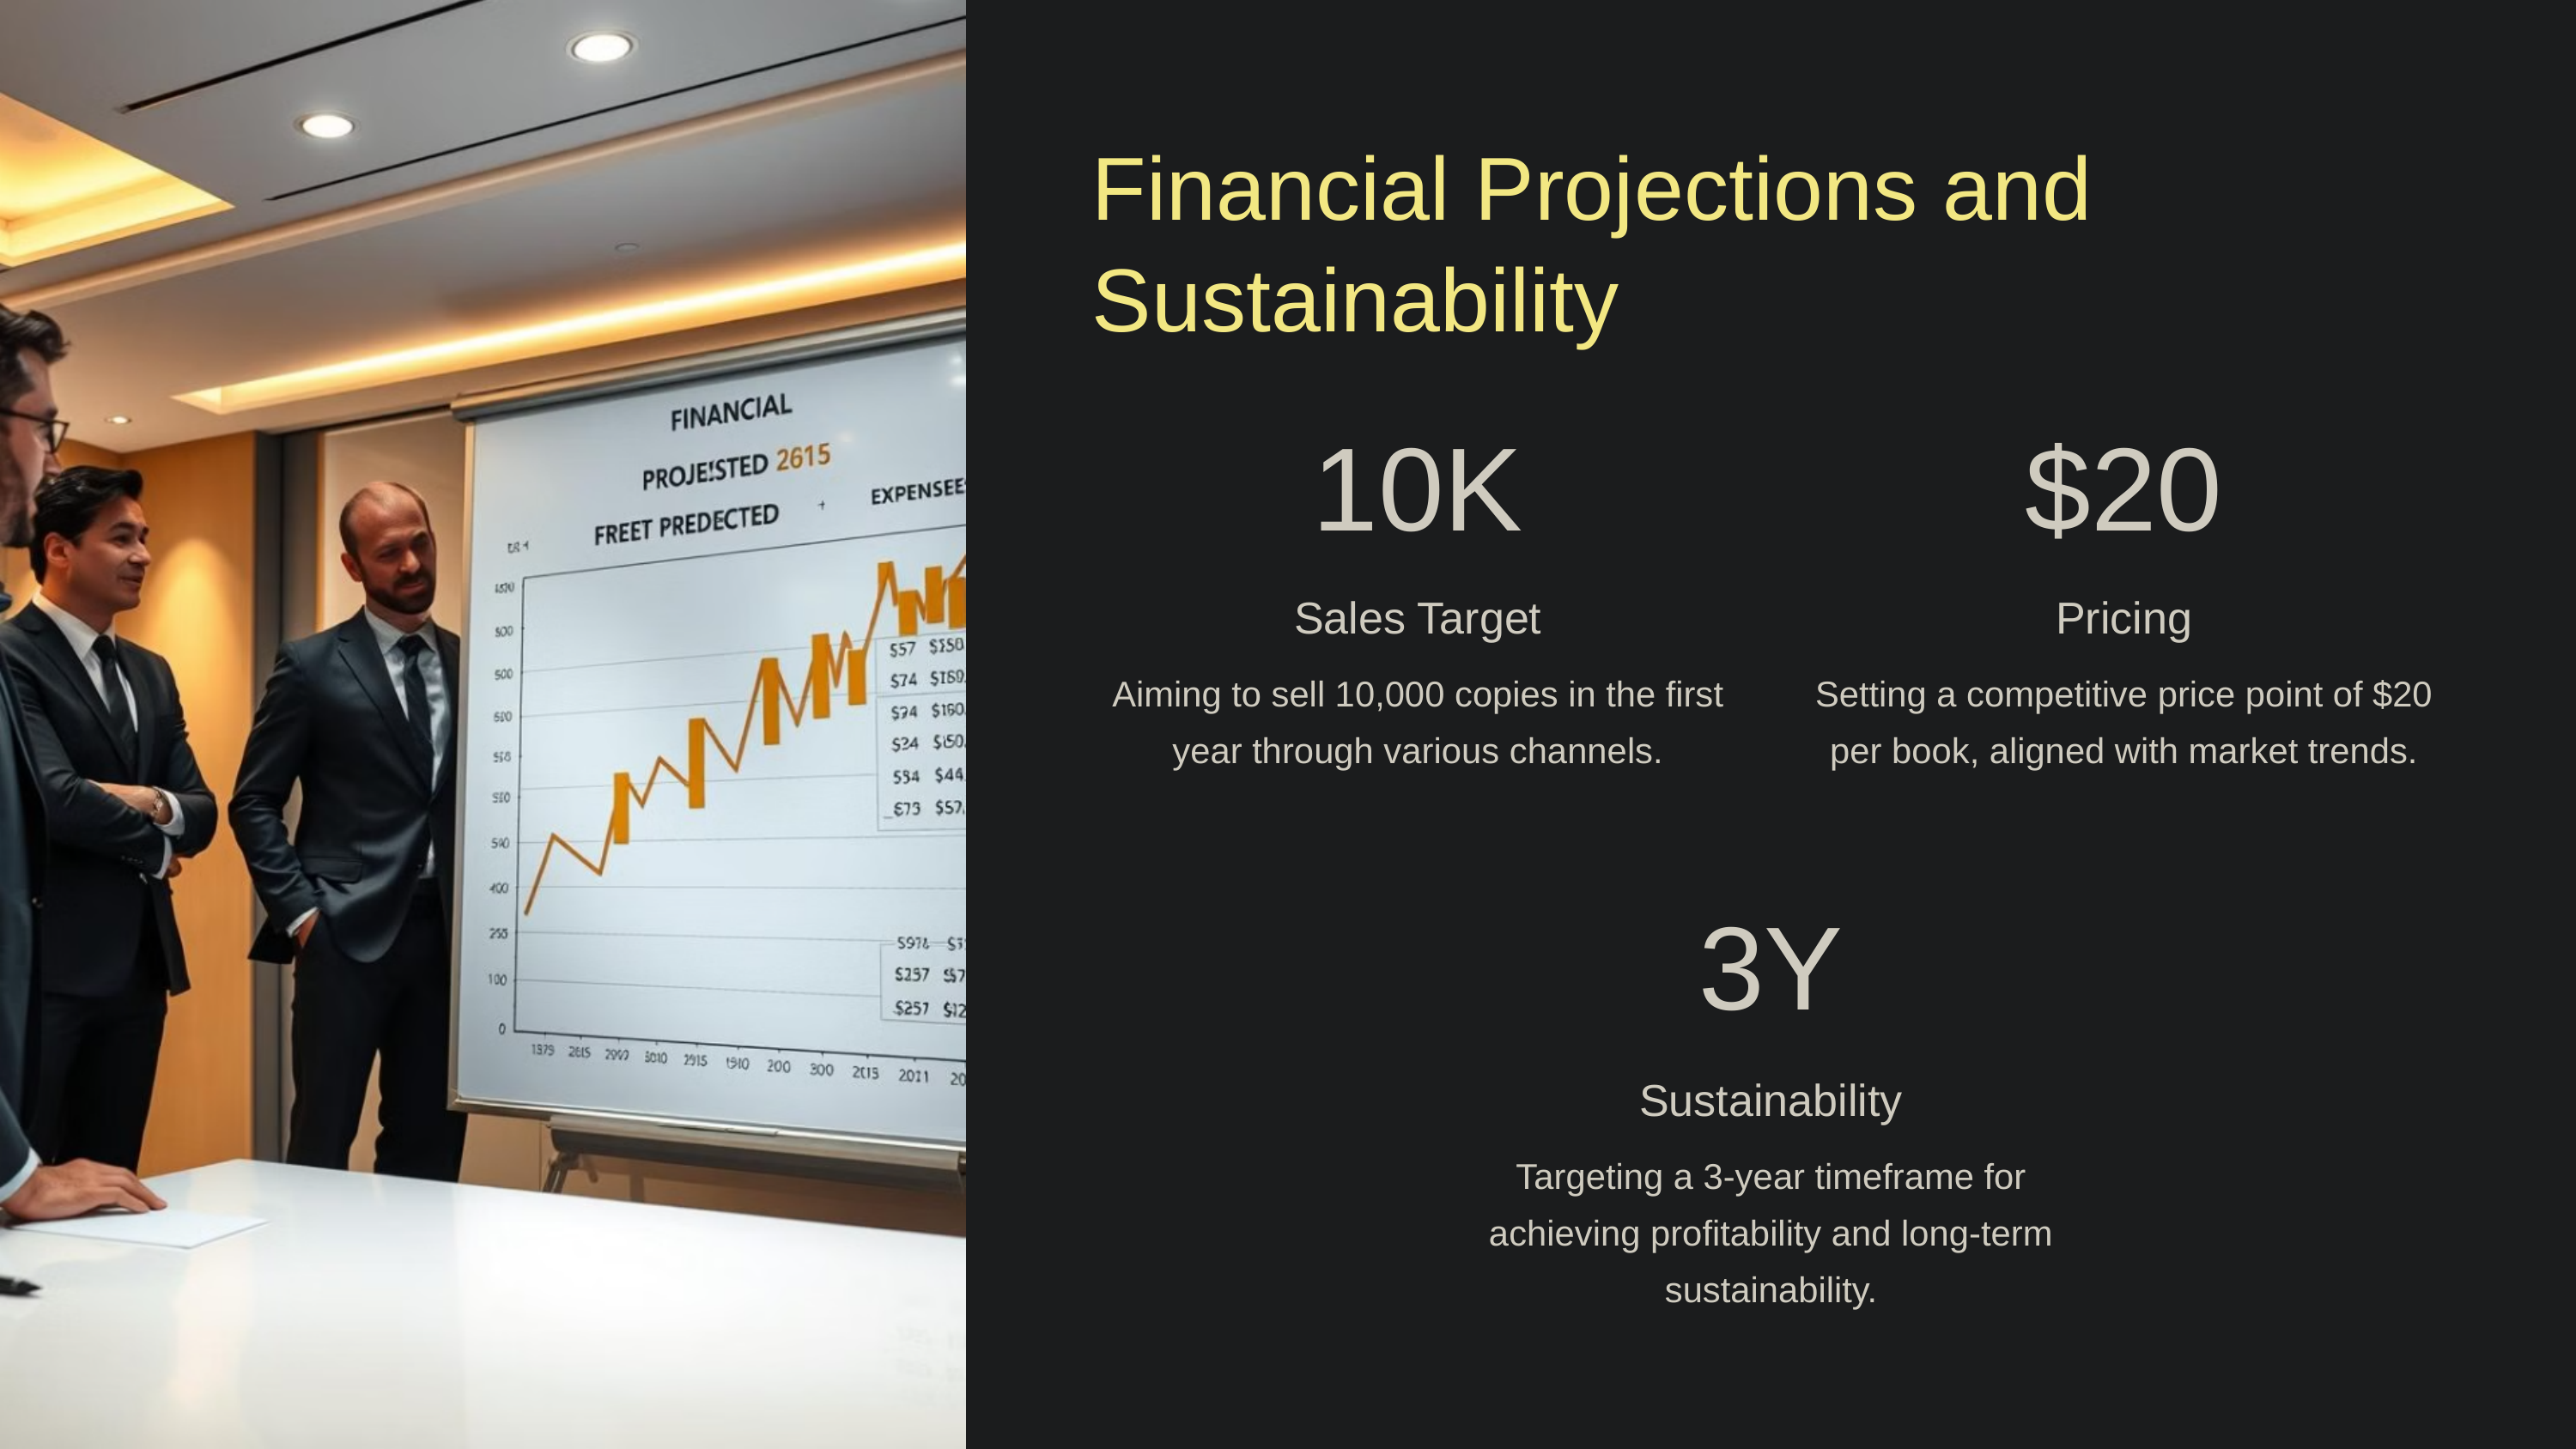

Financial Projections and Sustainability

10K

$20

Sales Target

Pricing

Aiming to sell 10,000 copies in the first year through various channels.

Setting a competitive price point of $20 per book, aligned with market trends.

3Y

Sustainability

Targeting a 3-year timeframe for achieving profitability and long-term sustainability.